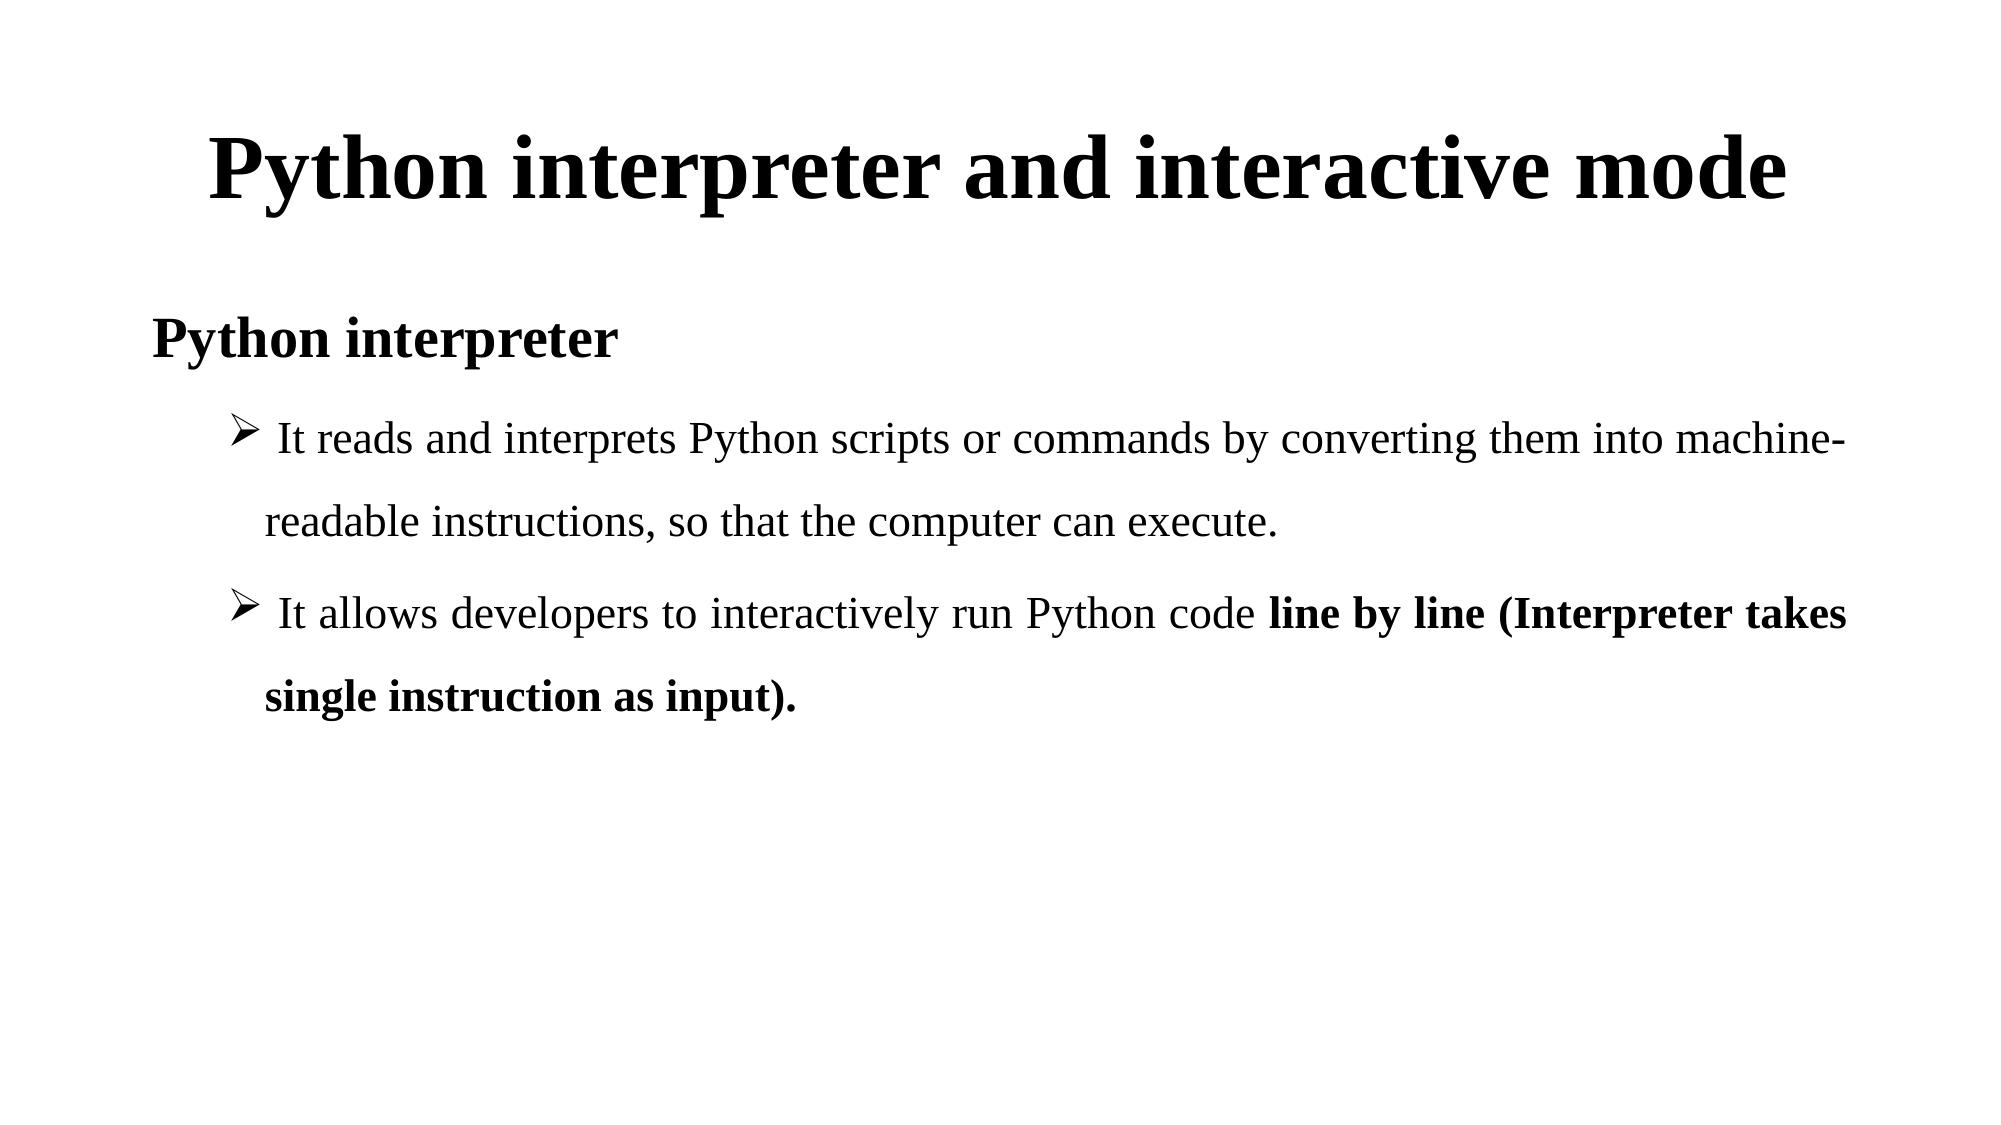

# Python interpreter and interactive mode
Python interpreter
 It reads and interprets Python scripts or commands by converting them into machine-readable instructions, so that the computer can execute.
 It allows developers to interactively run Python code line by line (Interpreter takes single instruction as input).